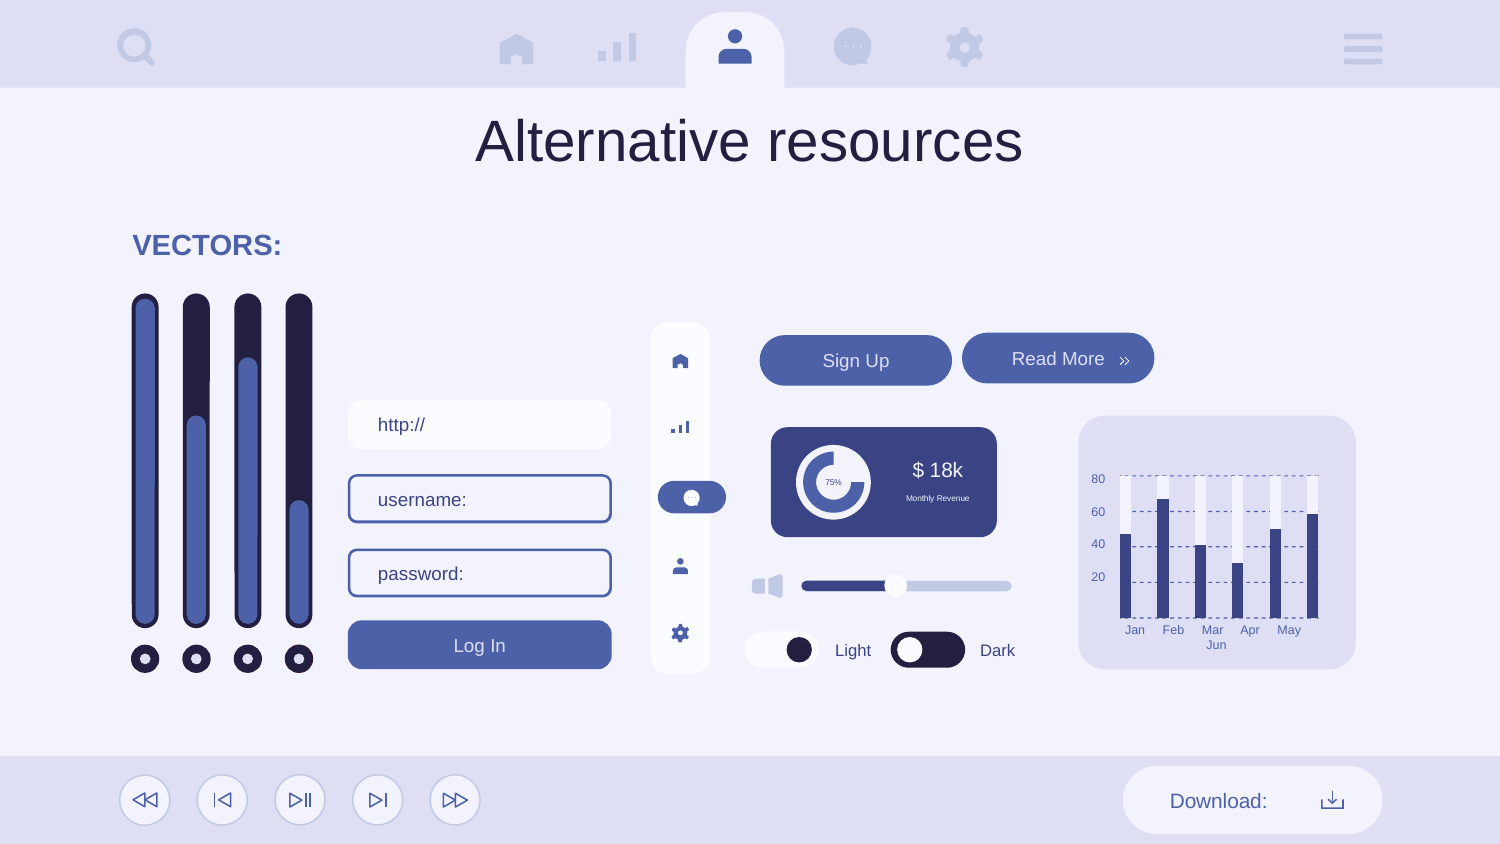

# Alternative resources
VECTORS:

Read More

Sign Up

http://

80

60

40

20

Jan     Feb     Mar     Apr     May     Jun

$ 18k
75%
Monthly Revenue

username:

password:

Log In

Light
Dark